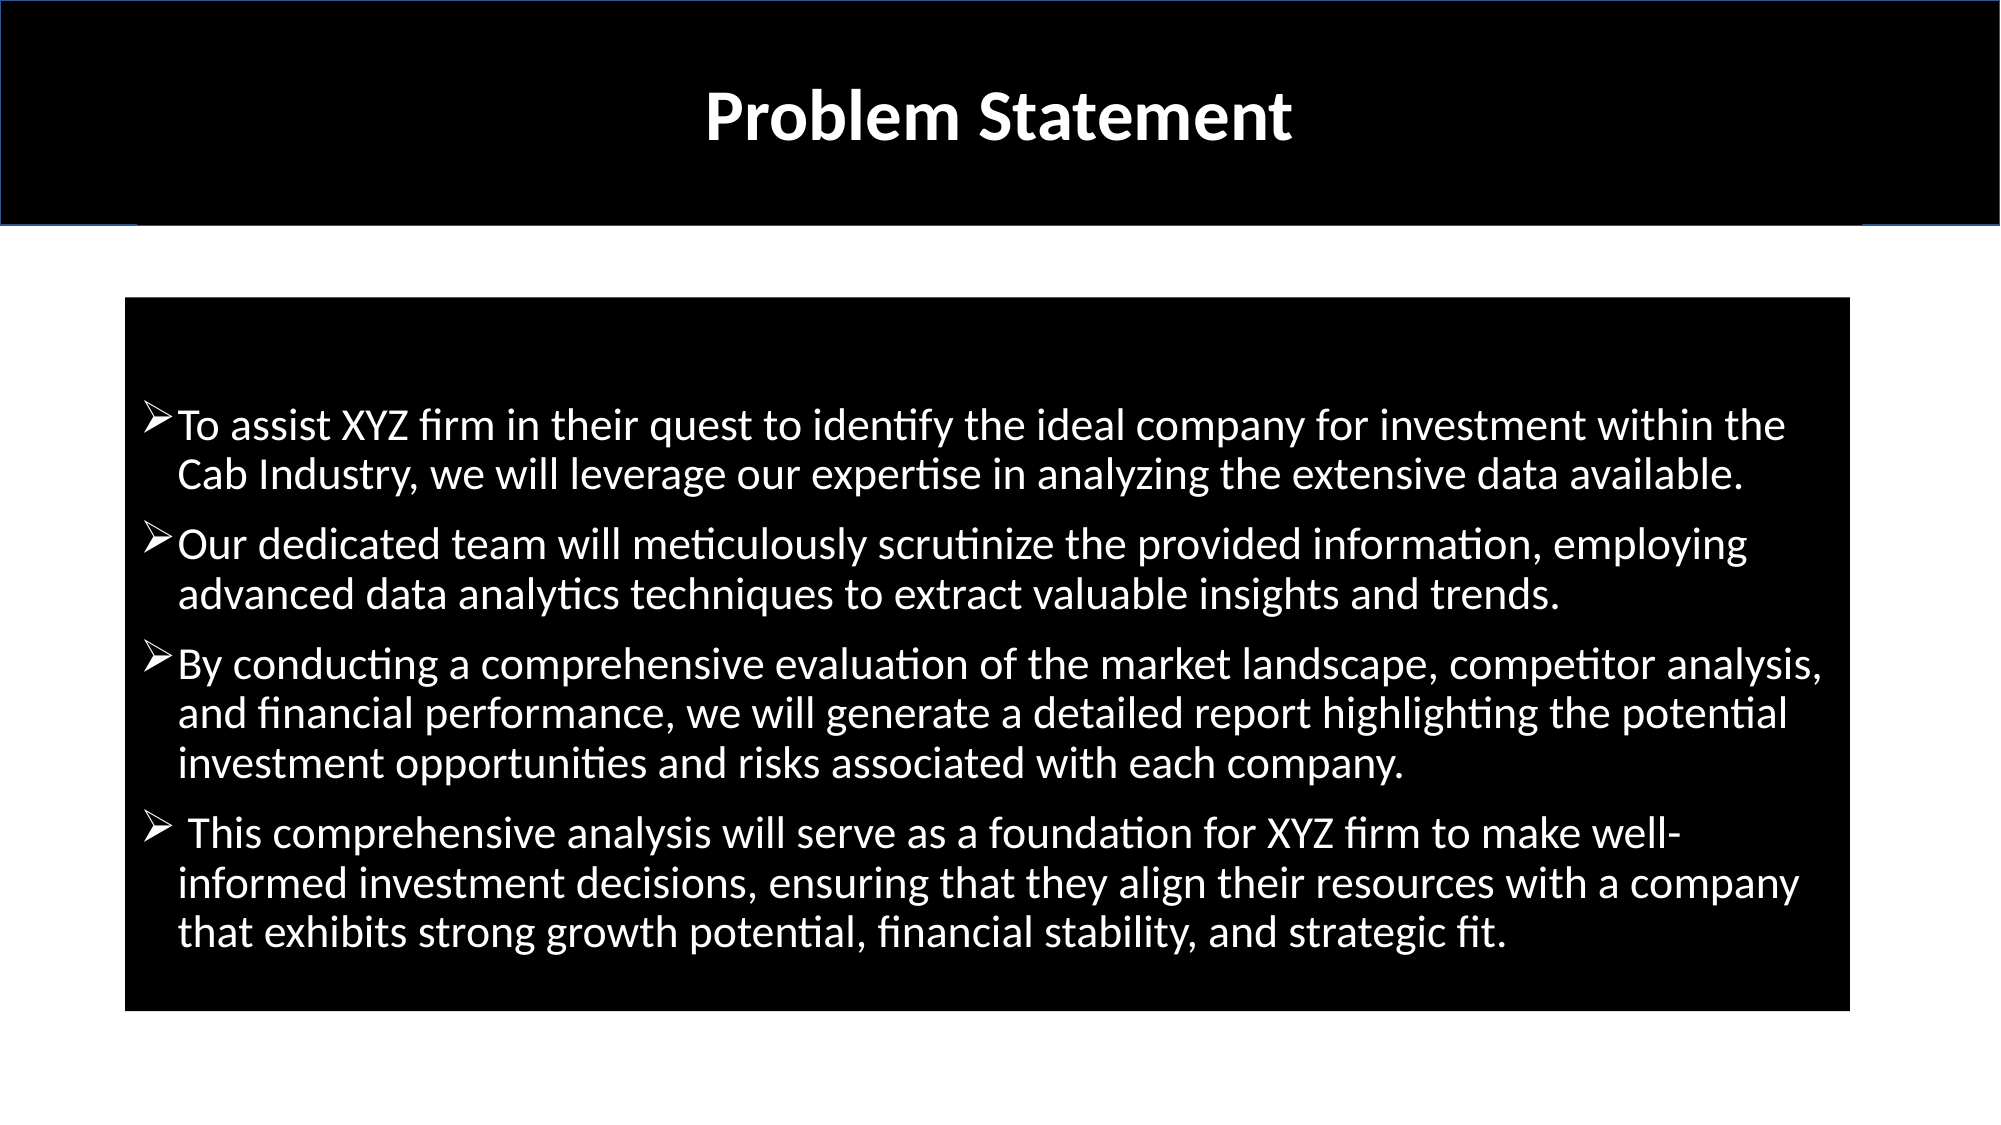

# Problem Statement

To assist XYZ firm in their quest to identify the ideal company for investment within the Cab Industry, we will leverage our expertise in analyzing the extensive data available.
Our dedicated team will meticulously scrutinize the provided information, employing advanced data analytics techniques to extract valuable insights and trends.
By conducting a comprehensive evaluation of the market landscape, competitor analysis, and financial performance, we will generate a detailed report highlighting the potential investment opportunities and risks associated with each company.
 This comprehensive analysis will serve as a foundation for XYZ firm to make well-informed investment decisions, ensuring that they align their resources with a company that exhibits strong growth potential, financial stability, and strategic fit.